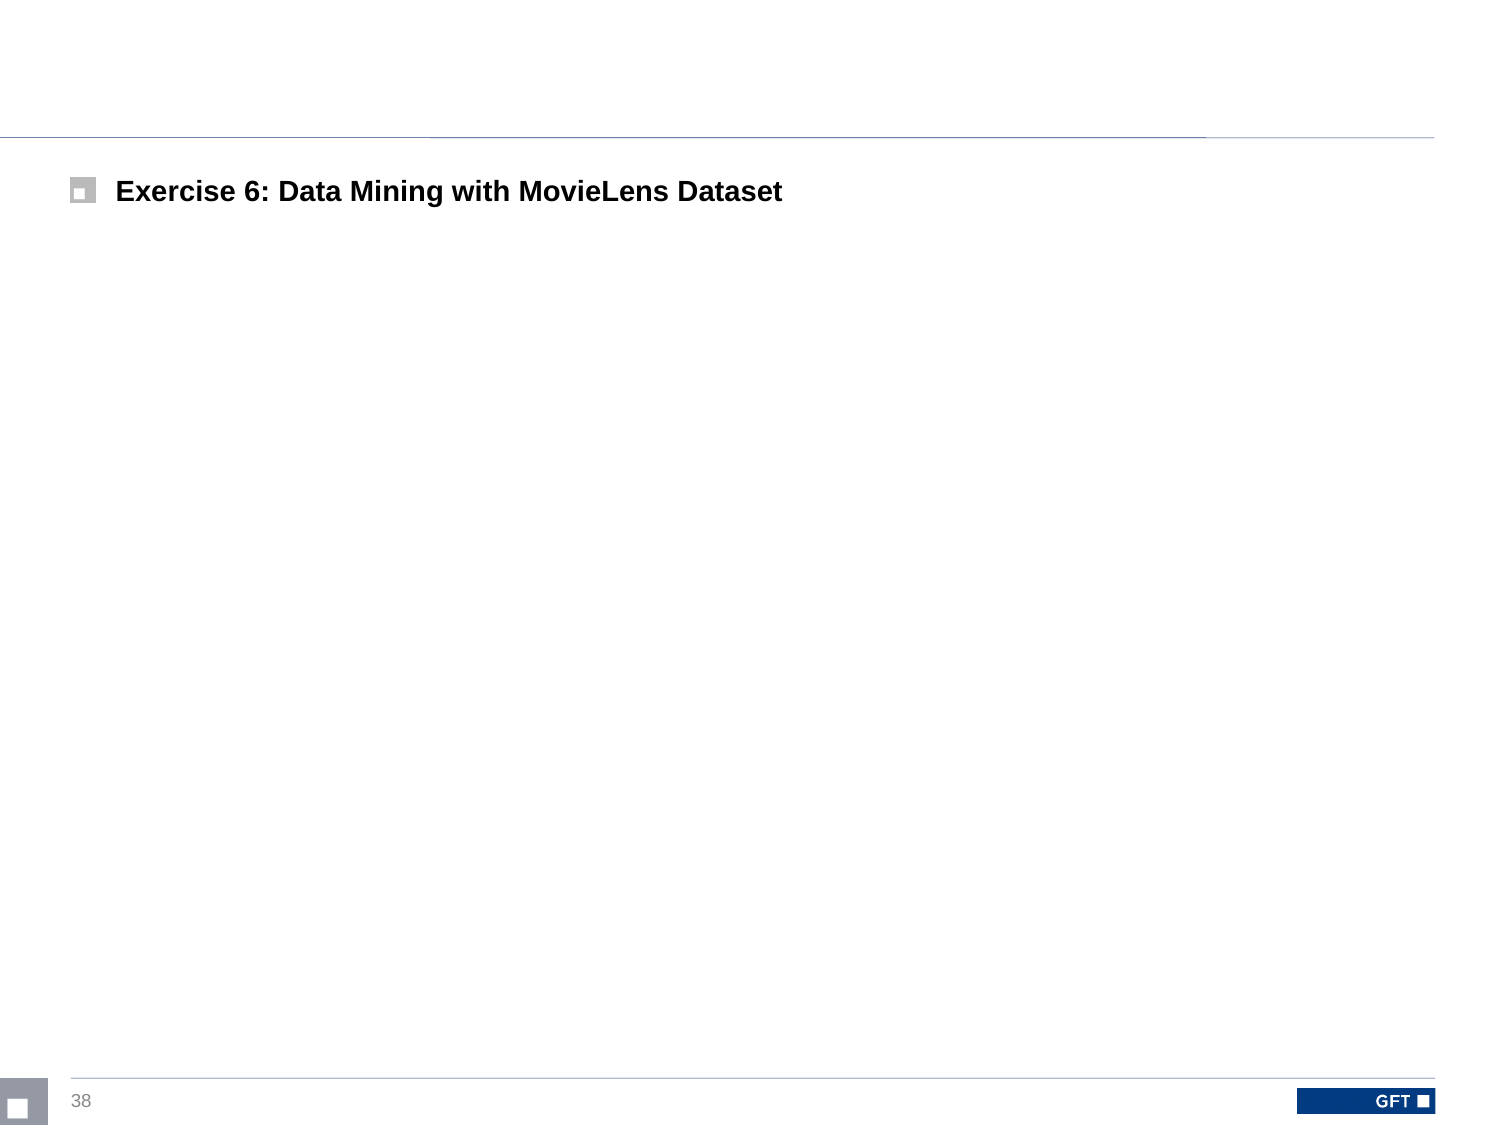

Exercise 6: Data Mining with MovieLens Dataset

38